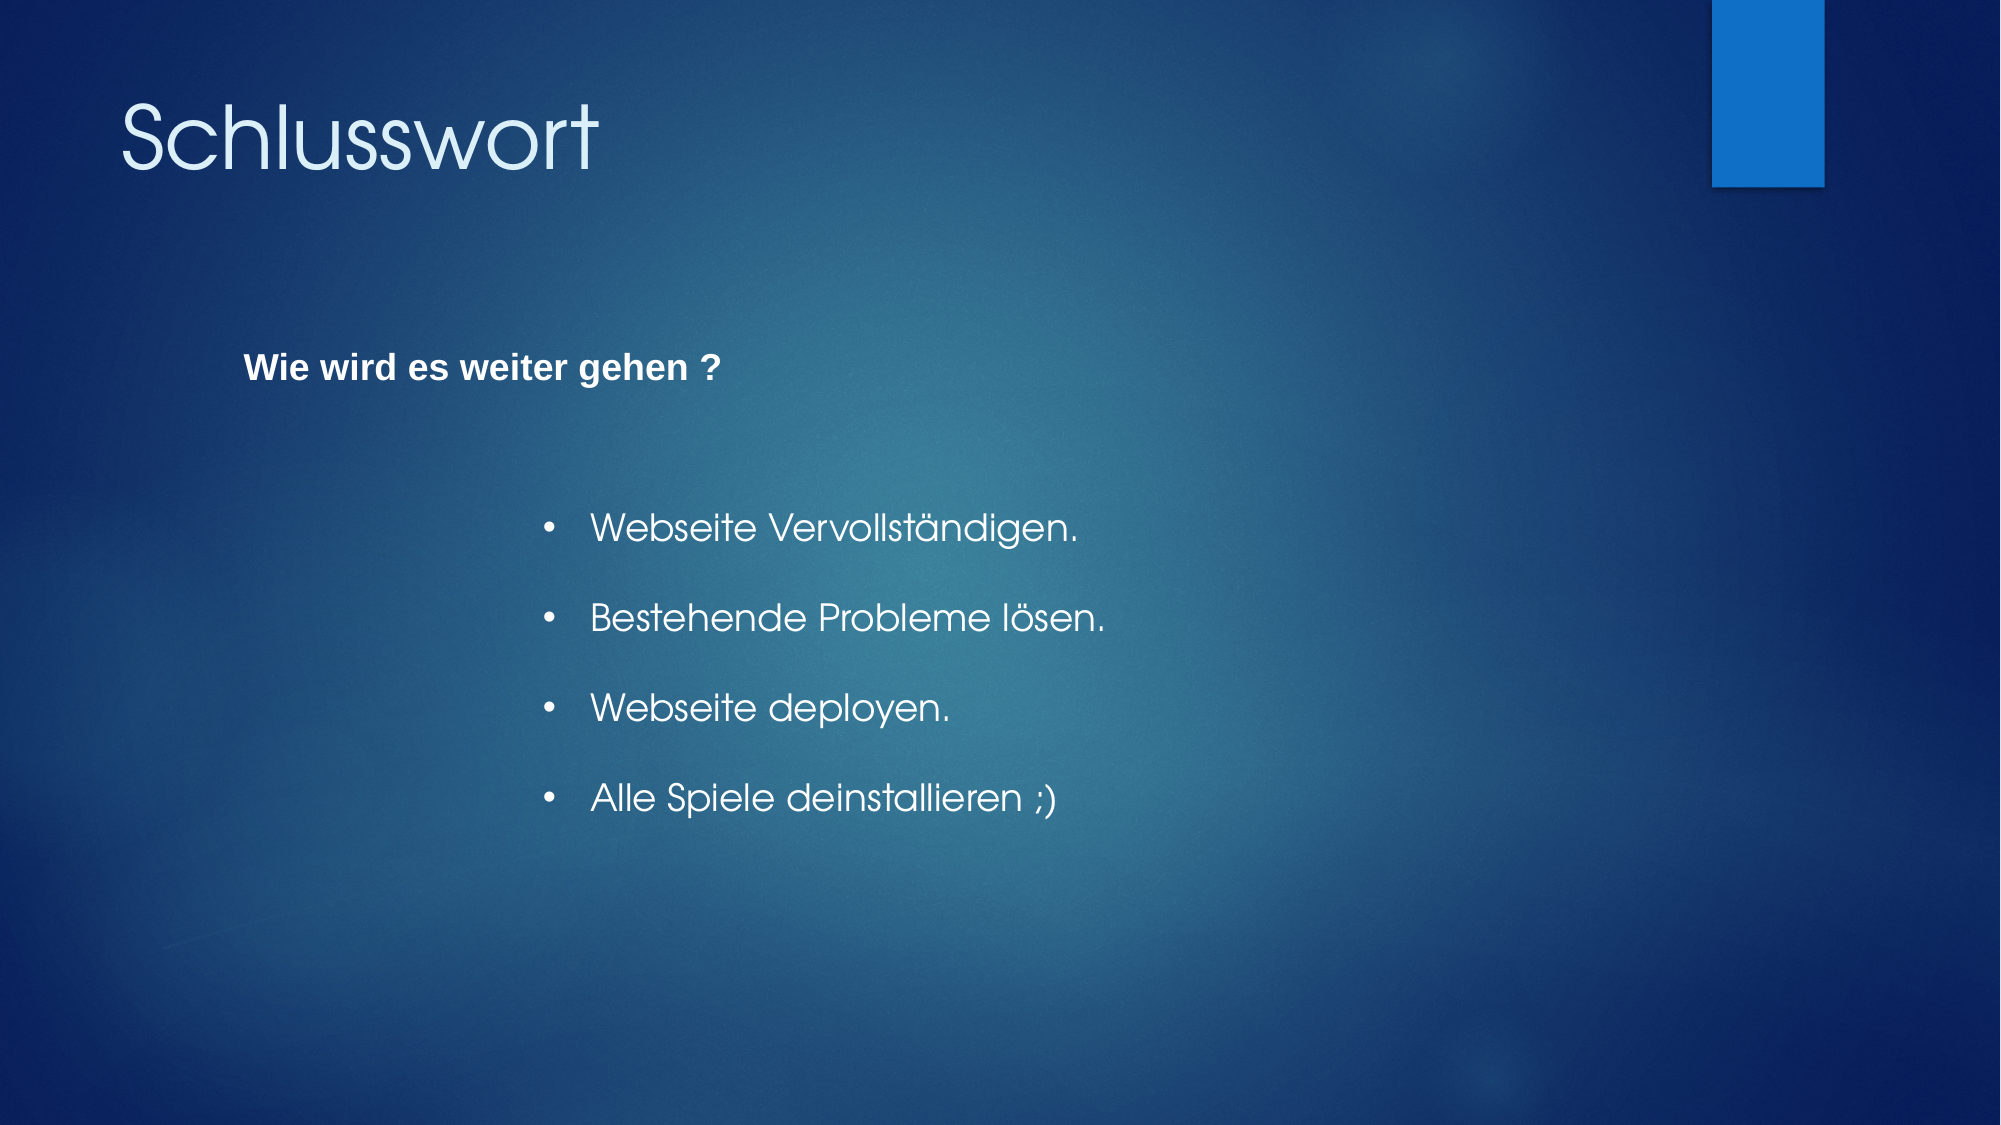

# Schlusswort
Wie wird es weiter gehen ?

Webseite Vervollständigen.

Bestehende Probleme lösen.

Webseite deployen.

Alle Spiele deinstallieren ;)